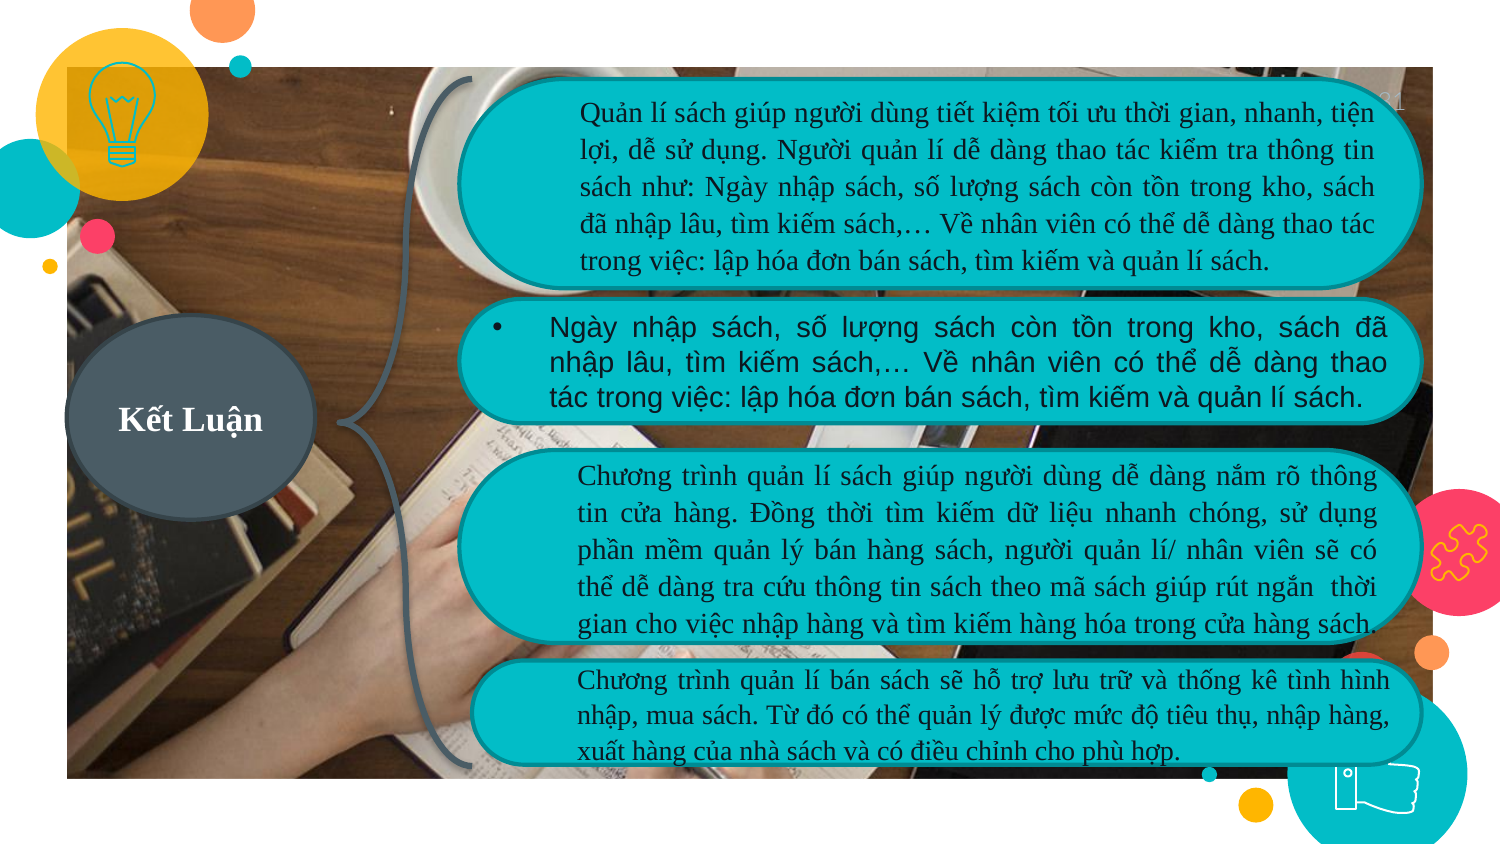

31

Quản lí sách giúp người dùng tiết kiệm tối ưu thời gian, nhanh, tiện lợi, dễ sử dụng. Người quản lí dễ dàng thao tác kiểm tra thông tin sách như: Ngày nhập sách, số lượng sách còn tồn trong kho, sách đã nhập lâu, tìm kiếm sách,… Về nhân viên có thể dễ dàng thao tác trong việc: lập hóa đơn bán sách, tìm kiếm và quản lí sách.
Ngày nhập sách, số lượng sách còn tồn trong kho, sách đã nhập lâu, tìm kiếm sách,… Về nhân viên có thể dễ dàng thao tác trong việc: lập hóa đơn bán sách, tìm kiếm và quản lí sách.
Kết Luận
Chương trình quản lí sách giúp người dùng dễ dàng nắm rõ thông tin cửa hàng. Đồng thời tìm kiếm dữ liệu nhanh chóng, sử dụng phần mềm quản lý bán hàng sách, người quản lí/ nhân viên sẽ có thể dễ dàng tra cứu thông tin sách theo mã sách giúp rút ngắn  thời gian cho việc nhập hàng và tìm kiếm hàng hóa trong cửa hàng sách.
Chương trình quản lí bán sách sẽ hỗ trợ lưu trữ và thống kê tình hình nhập, mua sách. Từ đó có thể quản lý được mức độ tiêu thụ, nhập hàng, xuất hàng của nhà sách và có điều chỉnh cho phù hợp.